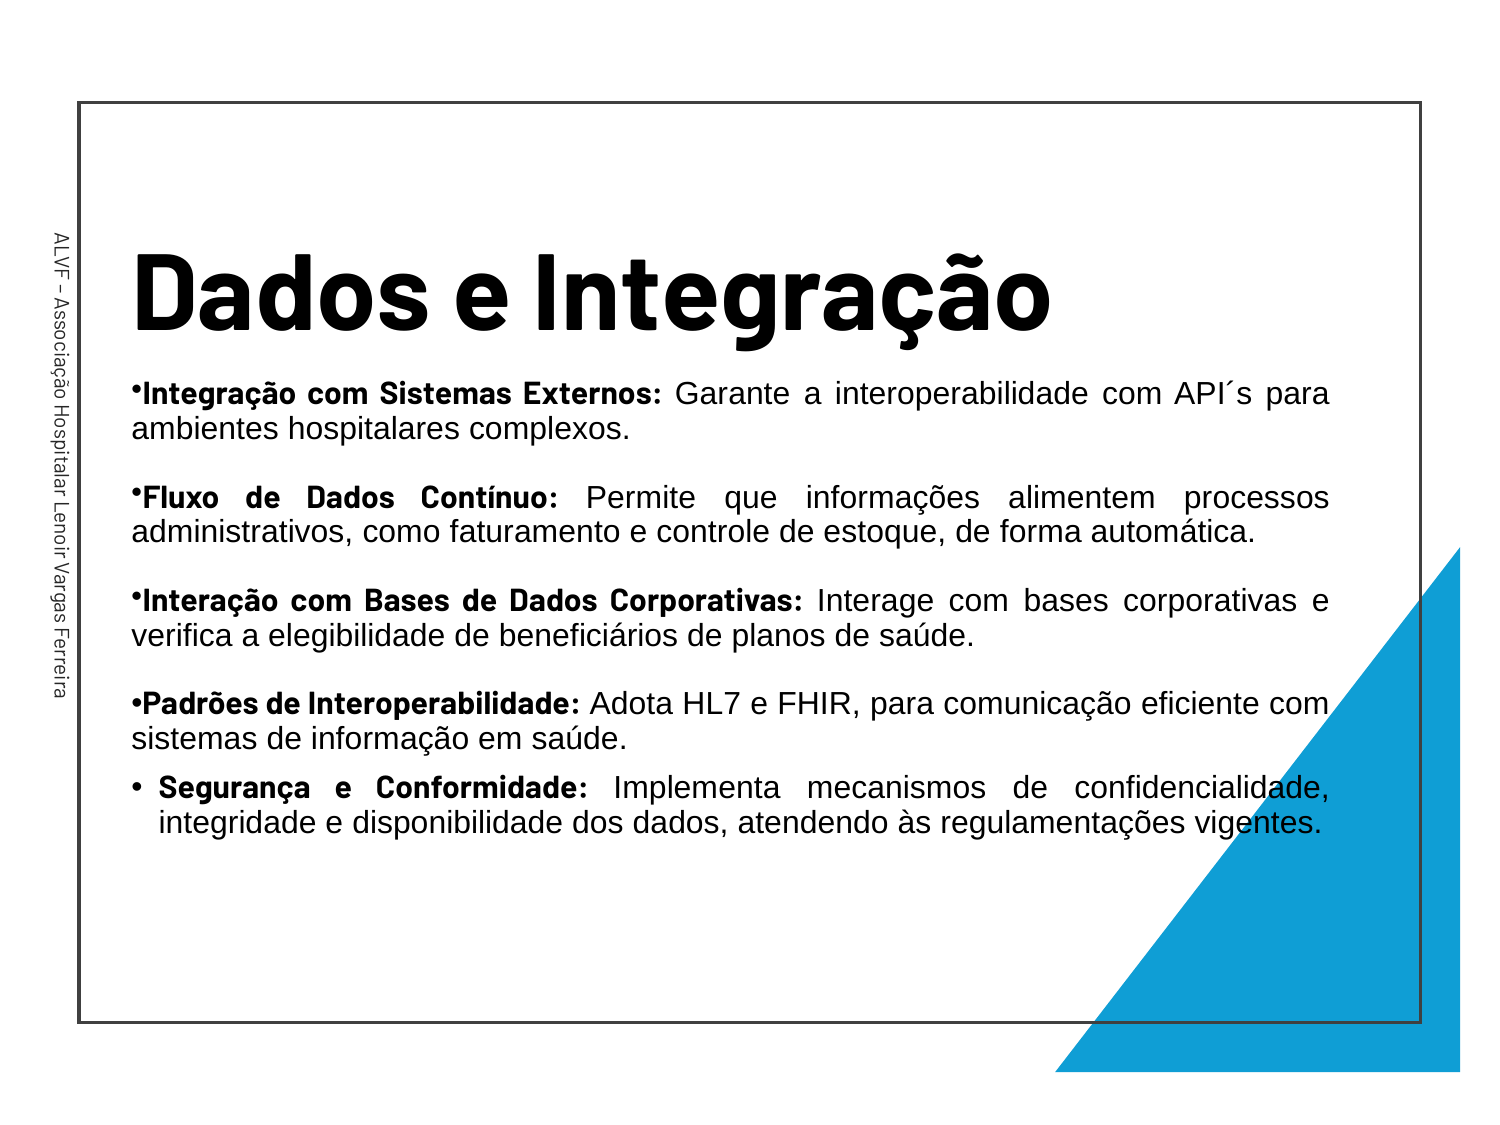

# Dados e Integração
Integração com Sistemas Externos: Garante a interoperabilidade com API´s para ambientes hospitalares complexos.

Fluxo de Dados Contínuo: Permite que informações alimentem processos administrativos, como faturamento e controle de estoque, de forma automática.

Interação com Bases de Dados Corporativas: Interage com bases corporativas e verifica a elegibilidade de beneficiários de planos de saúde.

Padrões de Interoperabilidade: Adota HL7 e FHIR, para comunicação eficiente com sistemas de informação em saúde.
Segurança e Conformidade: Implementa mecanismos de confidencialidade, integridade e disponibilidade dos dados, atendendo às regulamentações vigentes.
ALVF – Associação Hospitalar Lenoir Vargas Ferreira